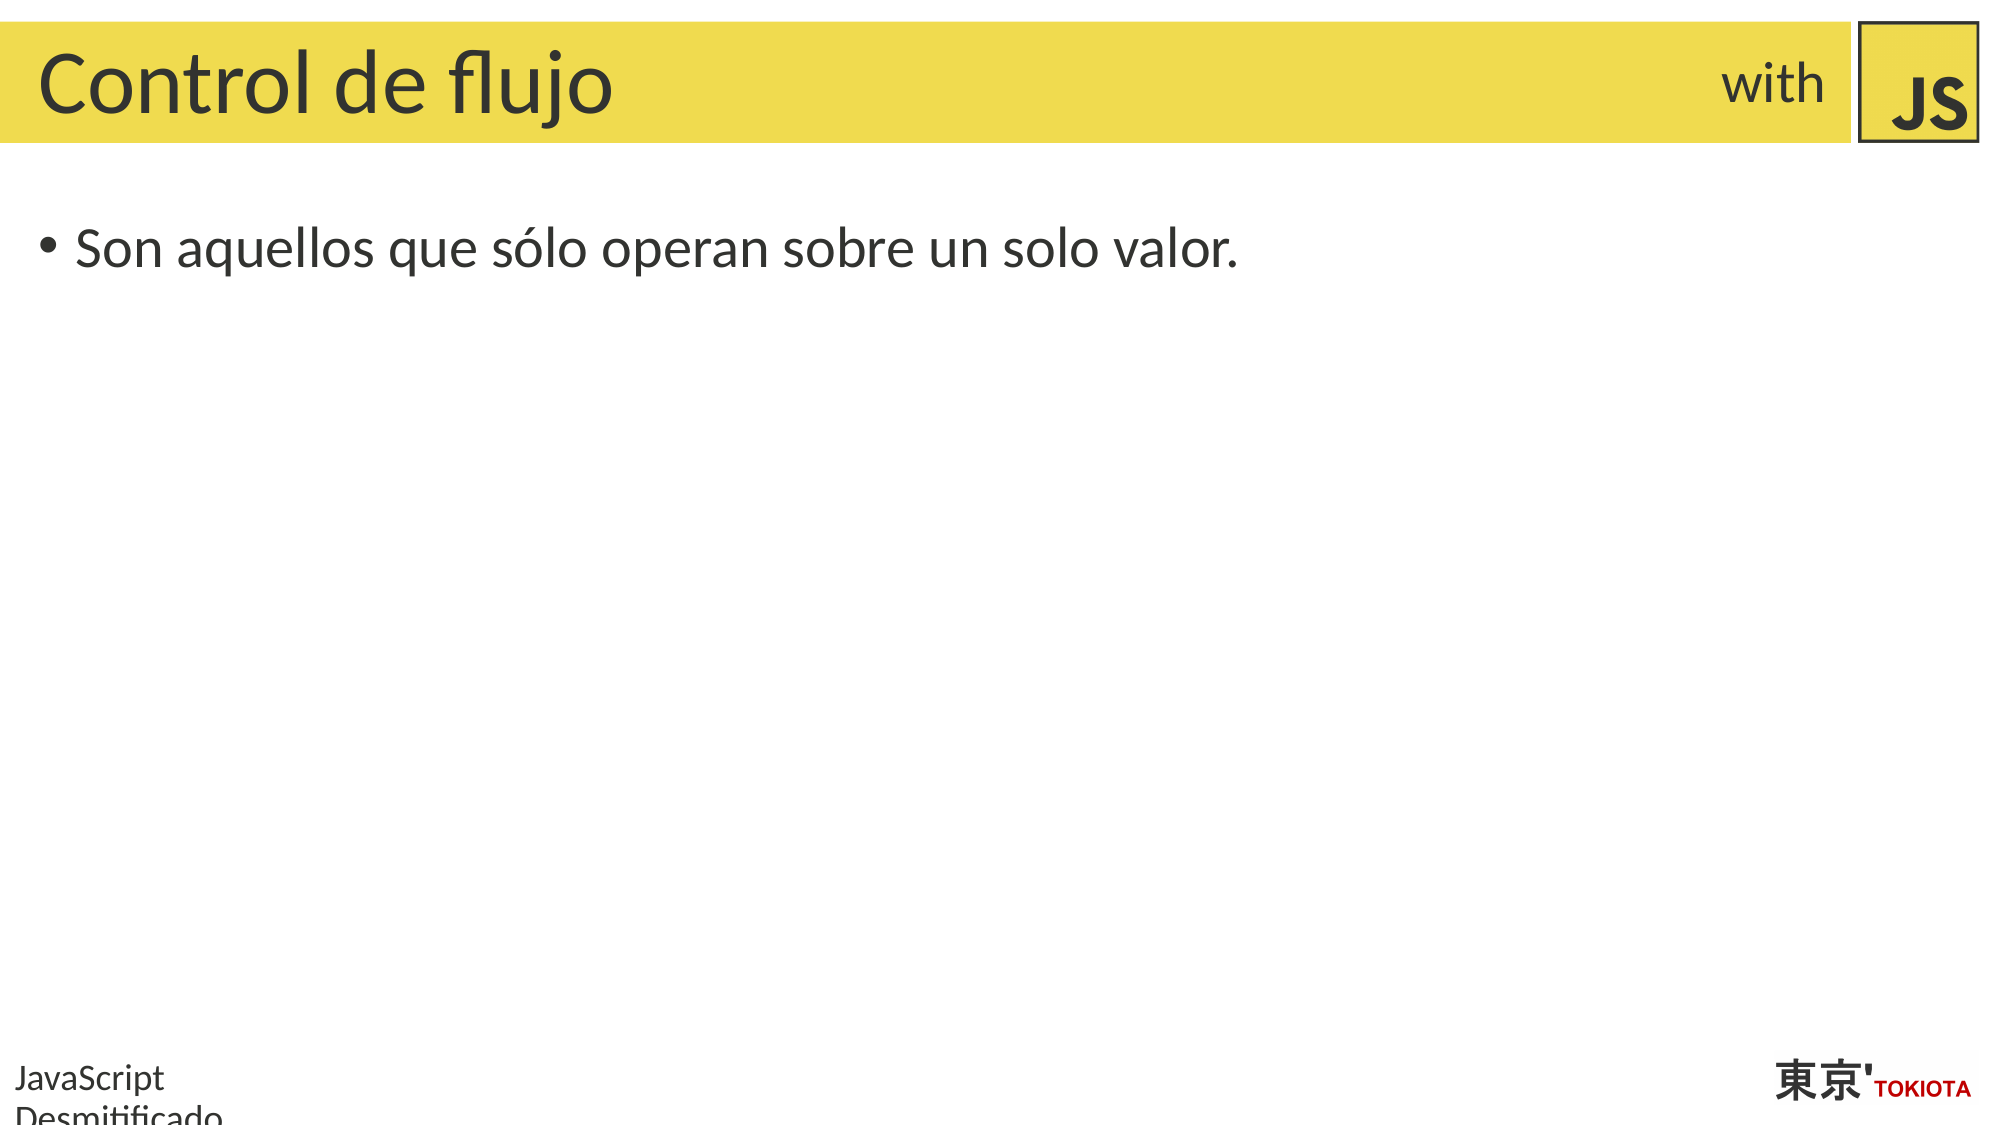

# Control de flujo
with
Son aquellos que sólo operan sobre un solo valor.